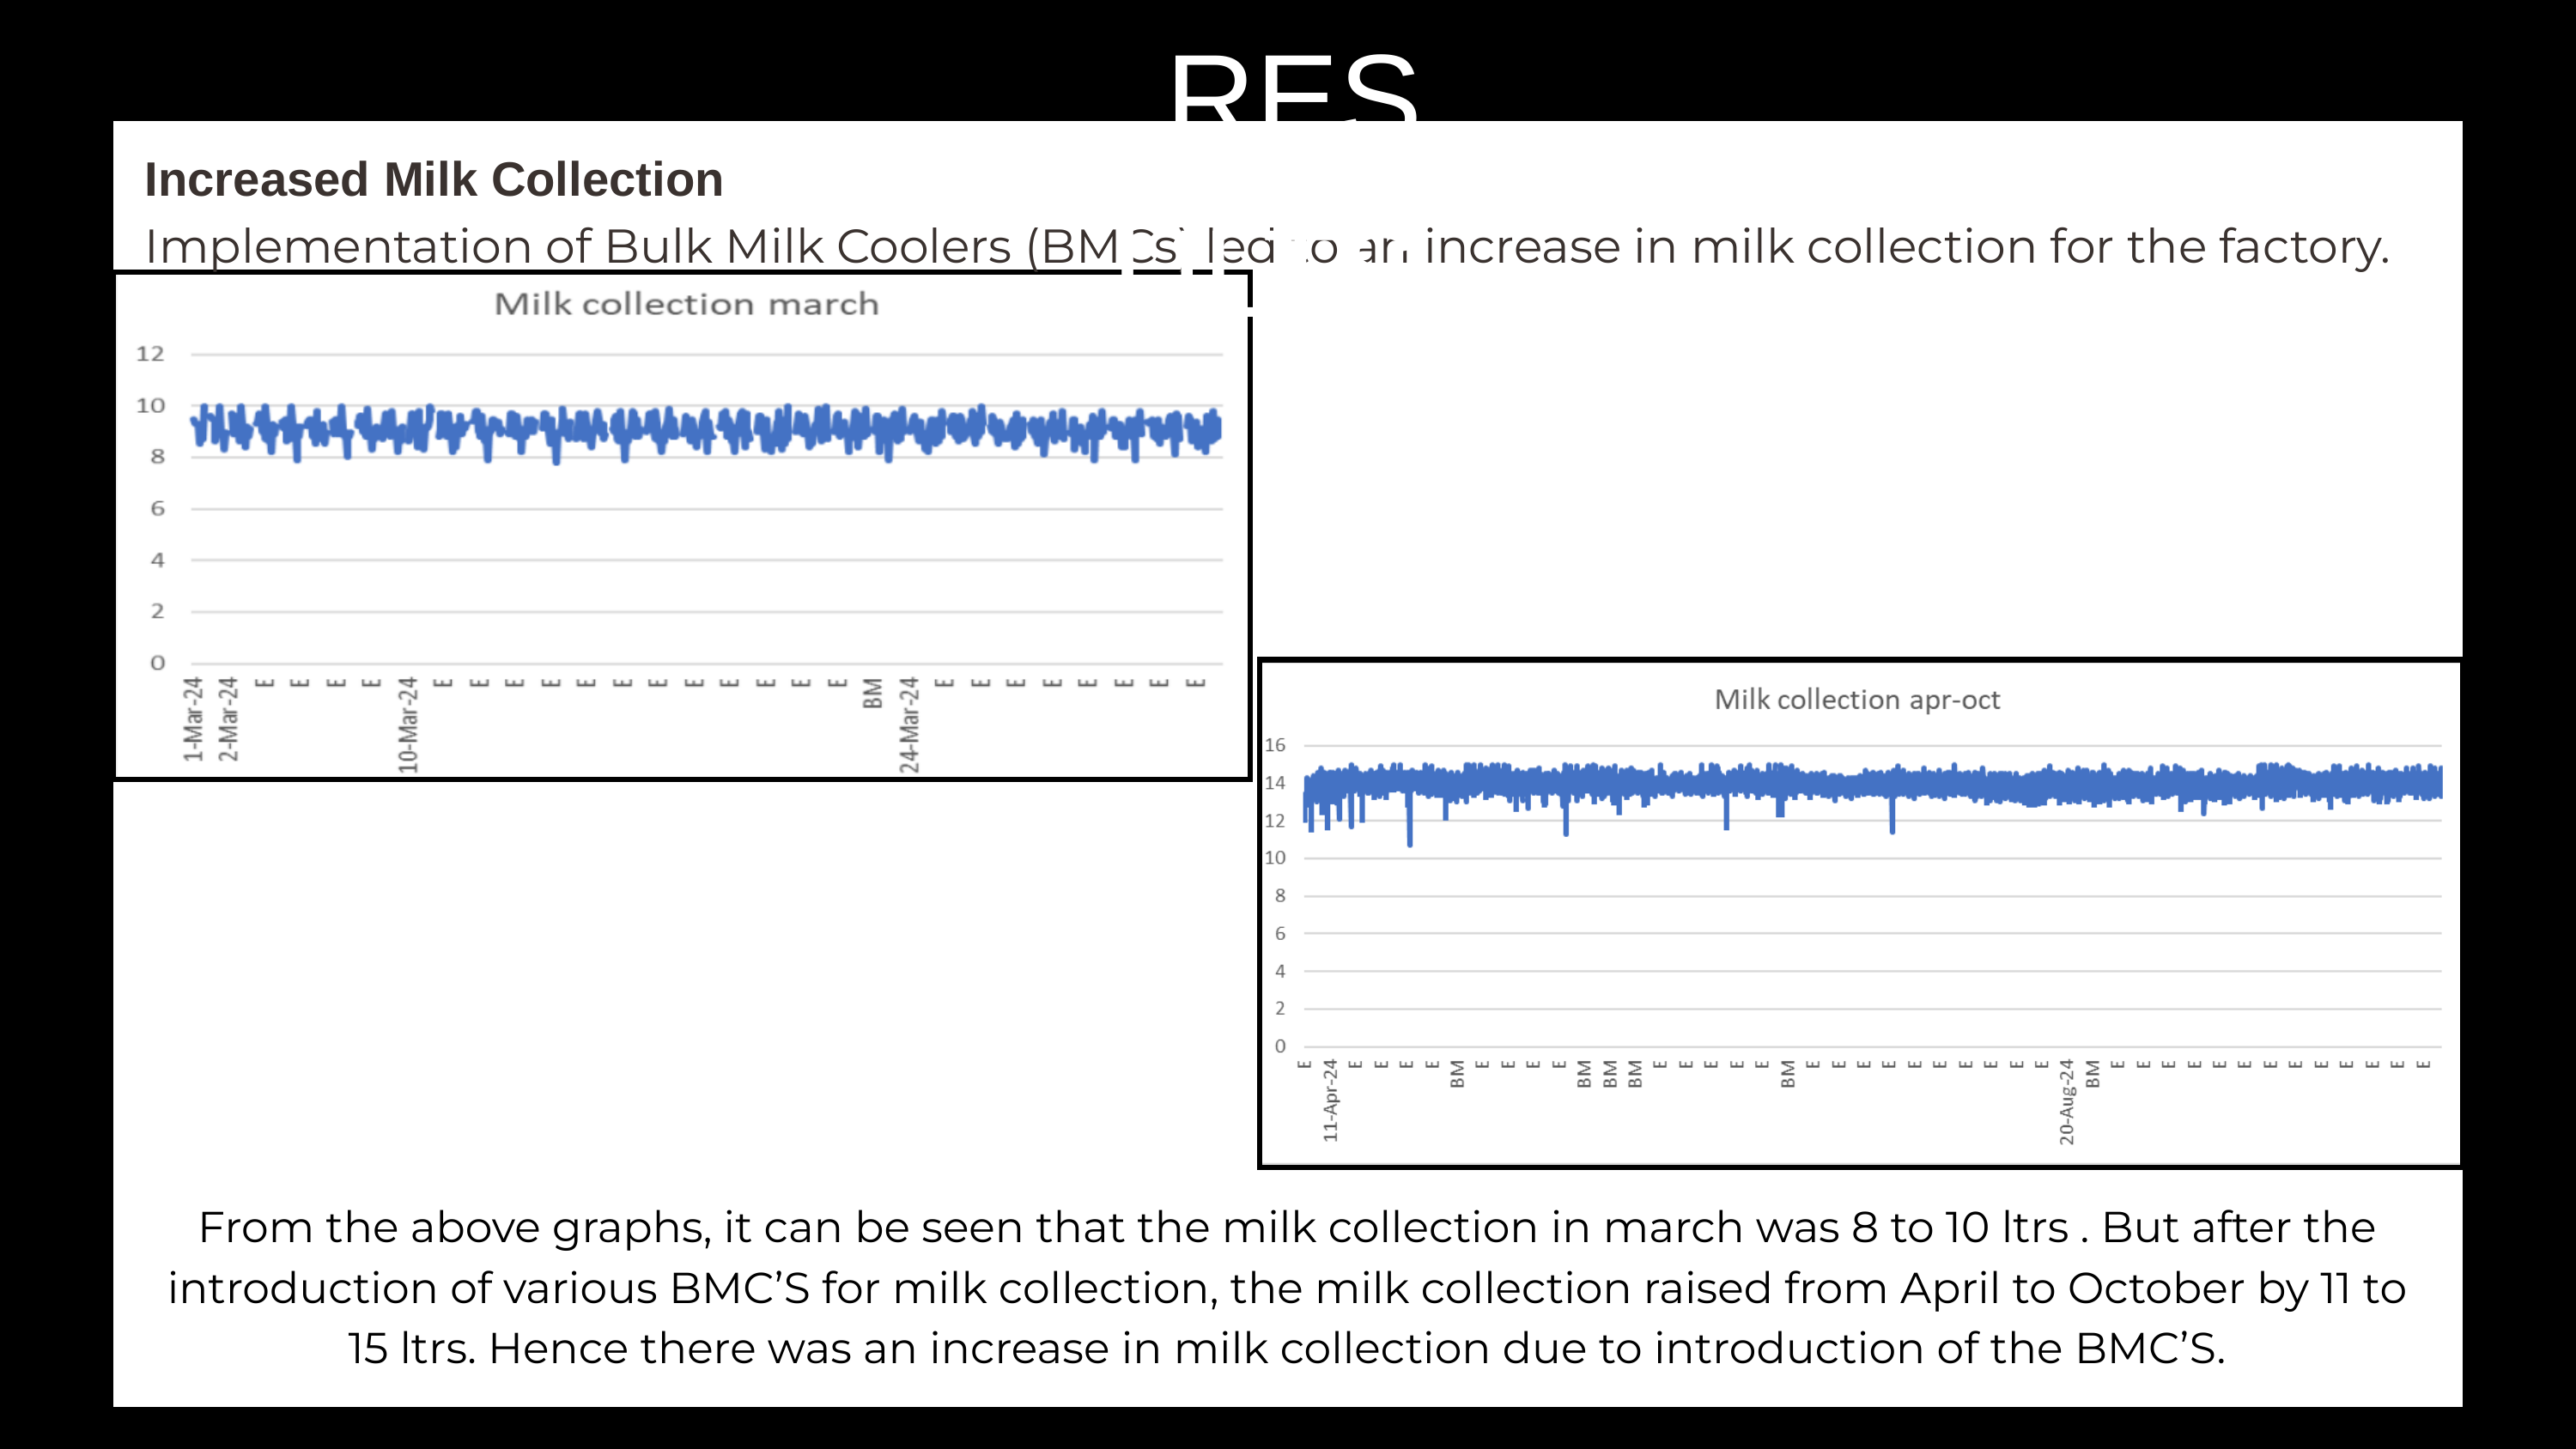

RESULTS

Increased Milk Collection
Implementation of Bulk Milk Coolers (BMCs) led to an increase in milk collection for the factory.

From the above graphs, it can be seen that the milk collection in march was 8 to 10 ltrs . But after the introduction of various BMC’S for milk collection, the milk collection raised from April to October by 11 to 15 ltrs. Hence there was an increase in milk collection due to introduction of the BMC’S.